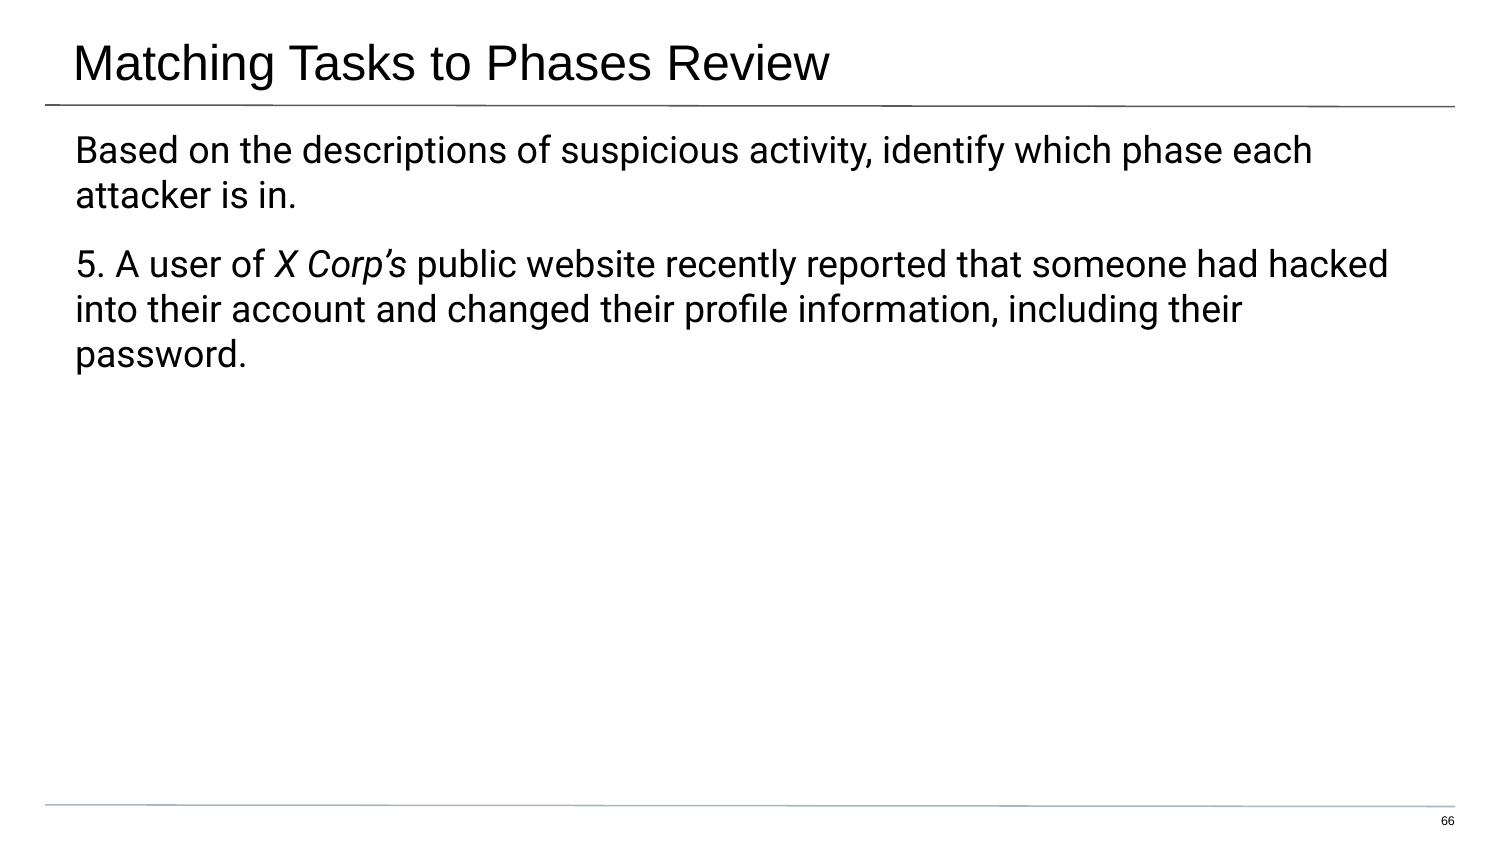

# Matching Tasks to Phases Review
Based on the descriptions of suspicious activity, identify which phase each attacker is in.
5. A user of X Corp’s public website recently reported that someone had hacked into their account and changed their profile information, including their password.

66